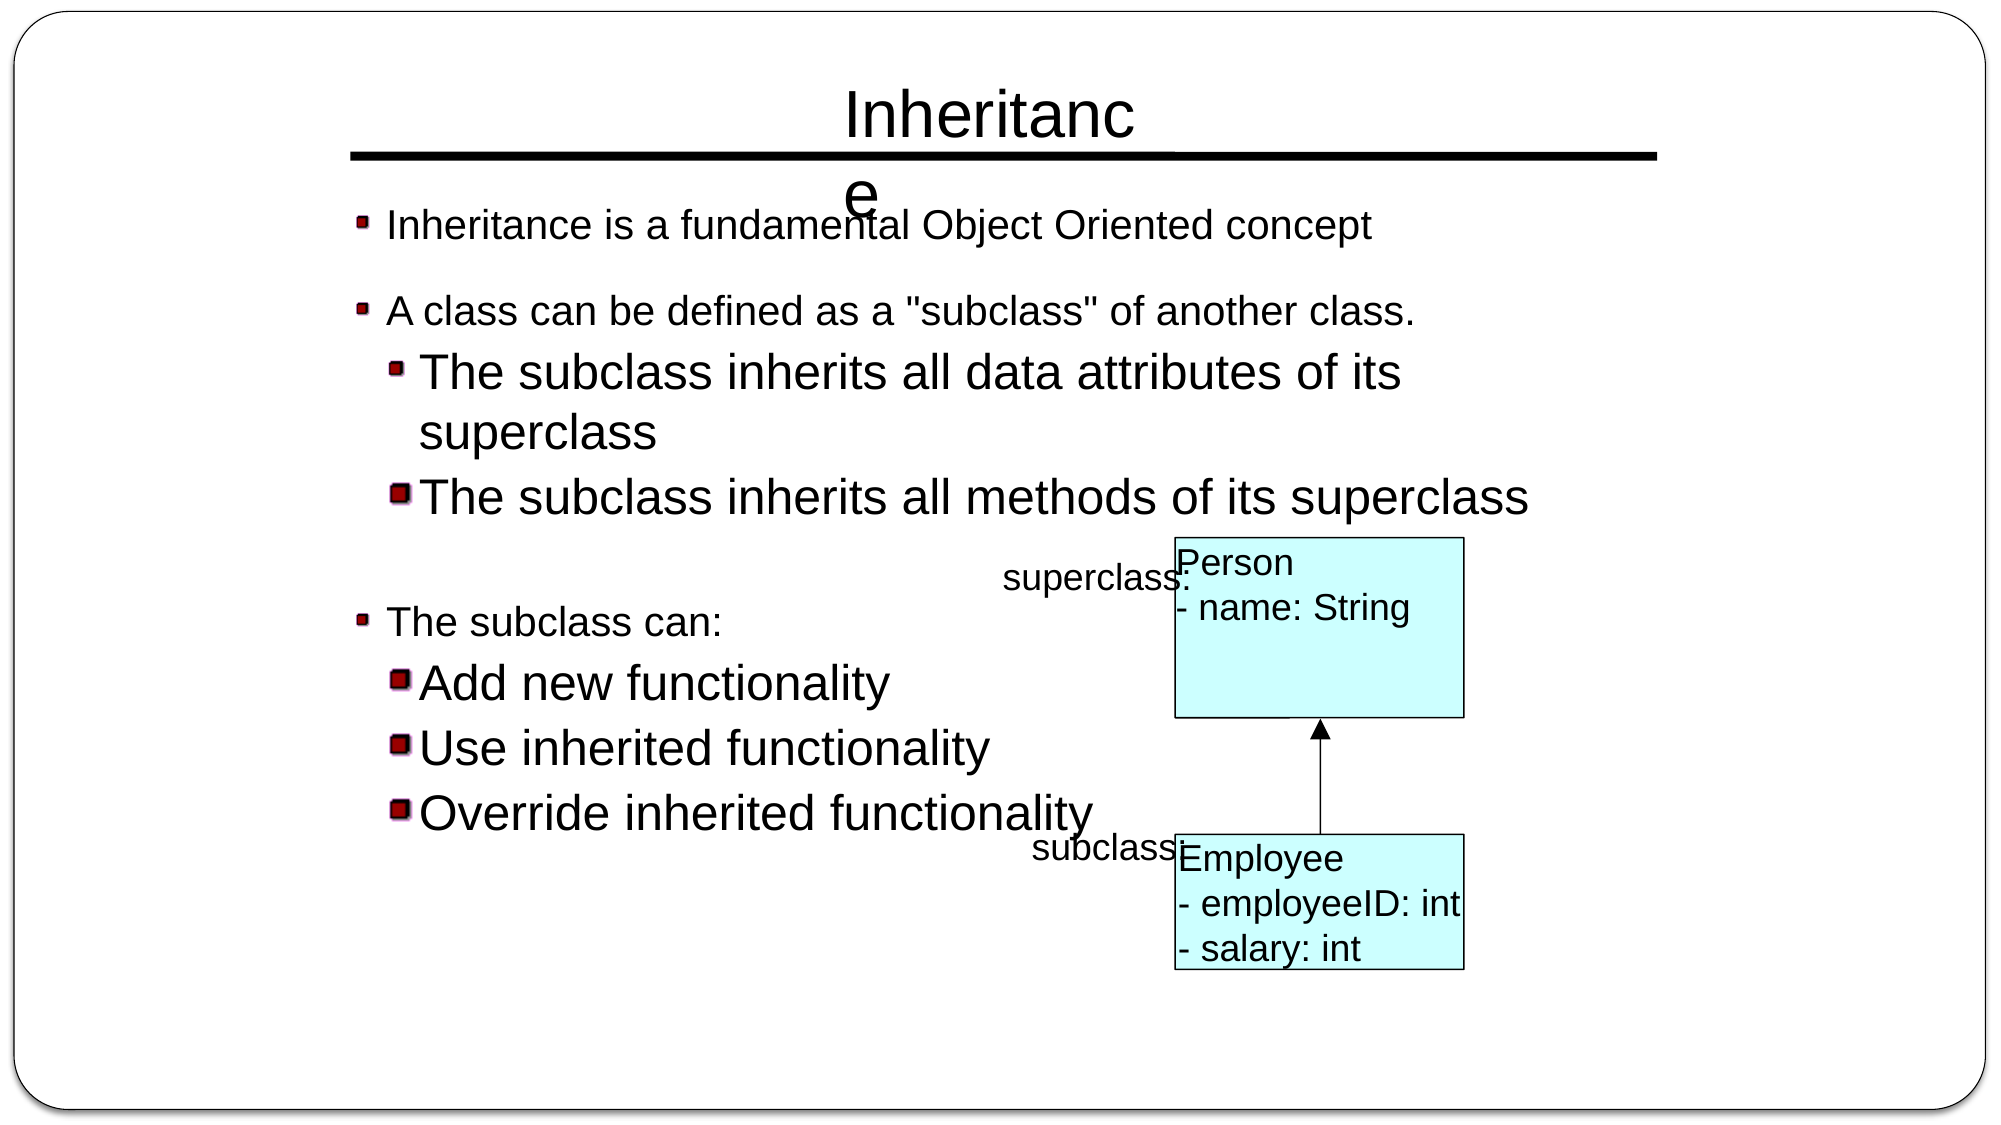

Inheritance

Inheritance is a fundamental Object Oriented concept

A class can be defined as a "subclass" of another class.
The subclass inherits all data attributes of its superclass
The subclass inherits all methods of its superclass

The subclass can:
Add new functionality
Use inherited functionality
Override inherited functionality
superclass:
Person
- name: String

subclass:
Employee
- employeeID: int
- salary: int